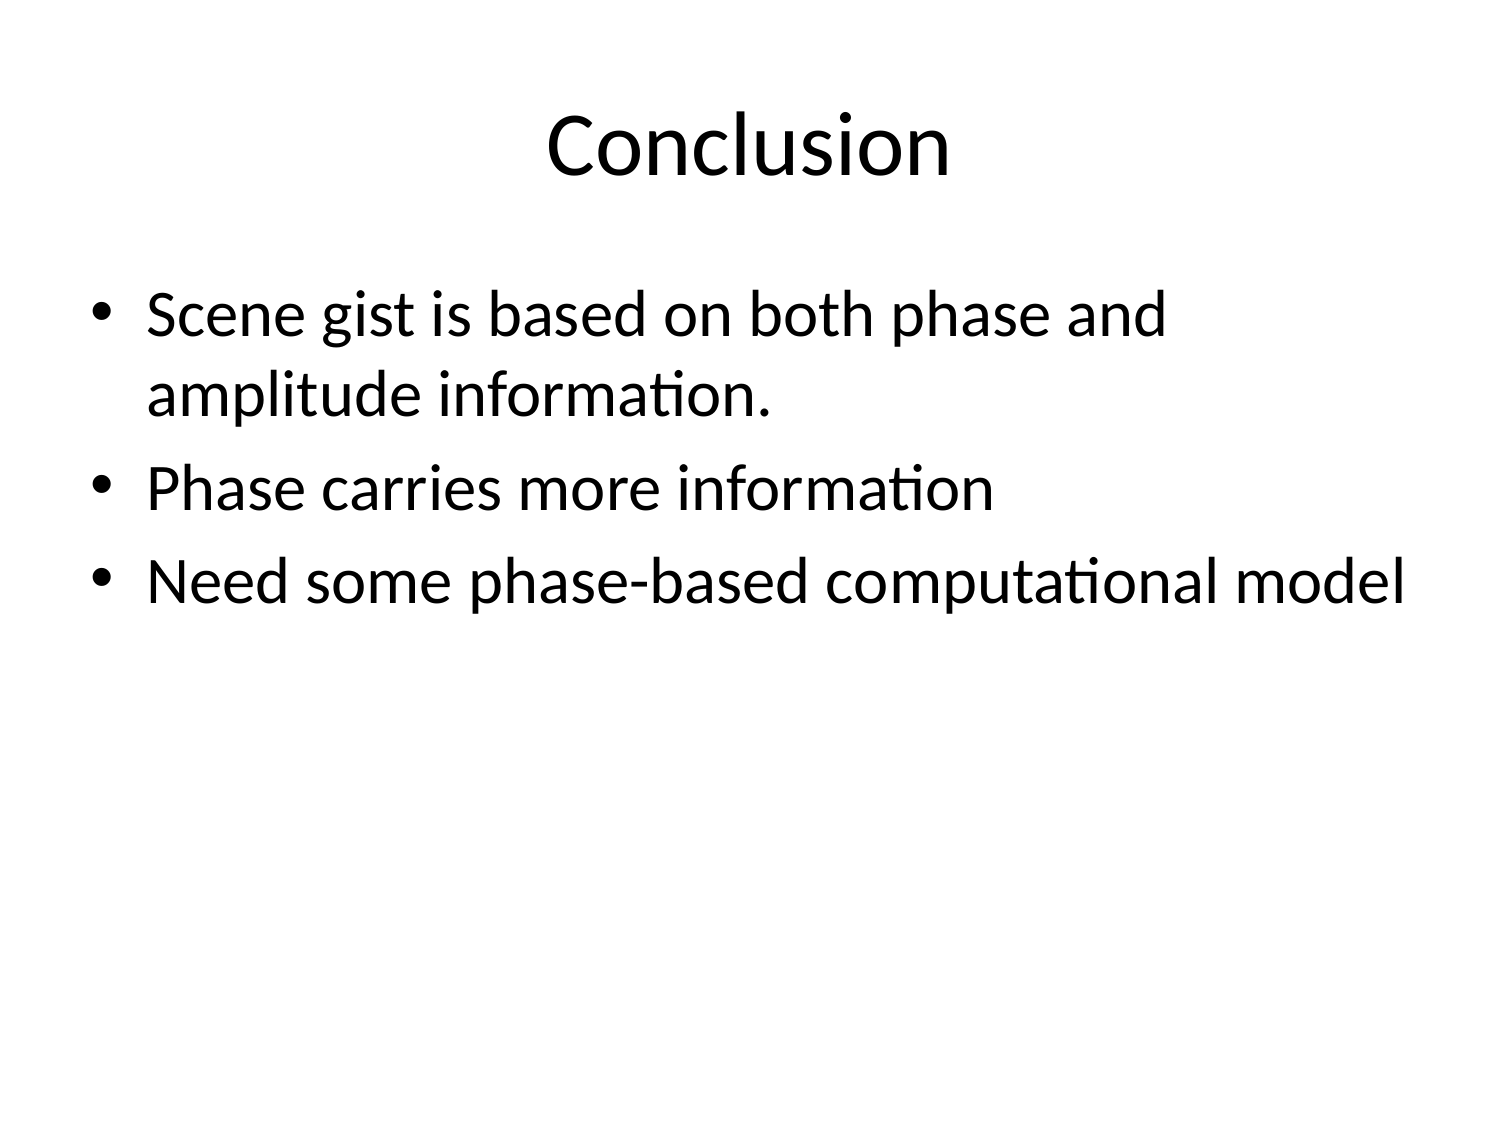

# Conclusion
Scene gist is based on both phase and amplitude information.
Phase carries more information
Need some phase-based computational model